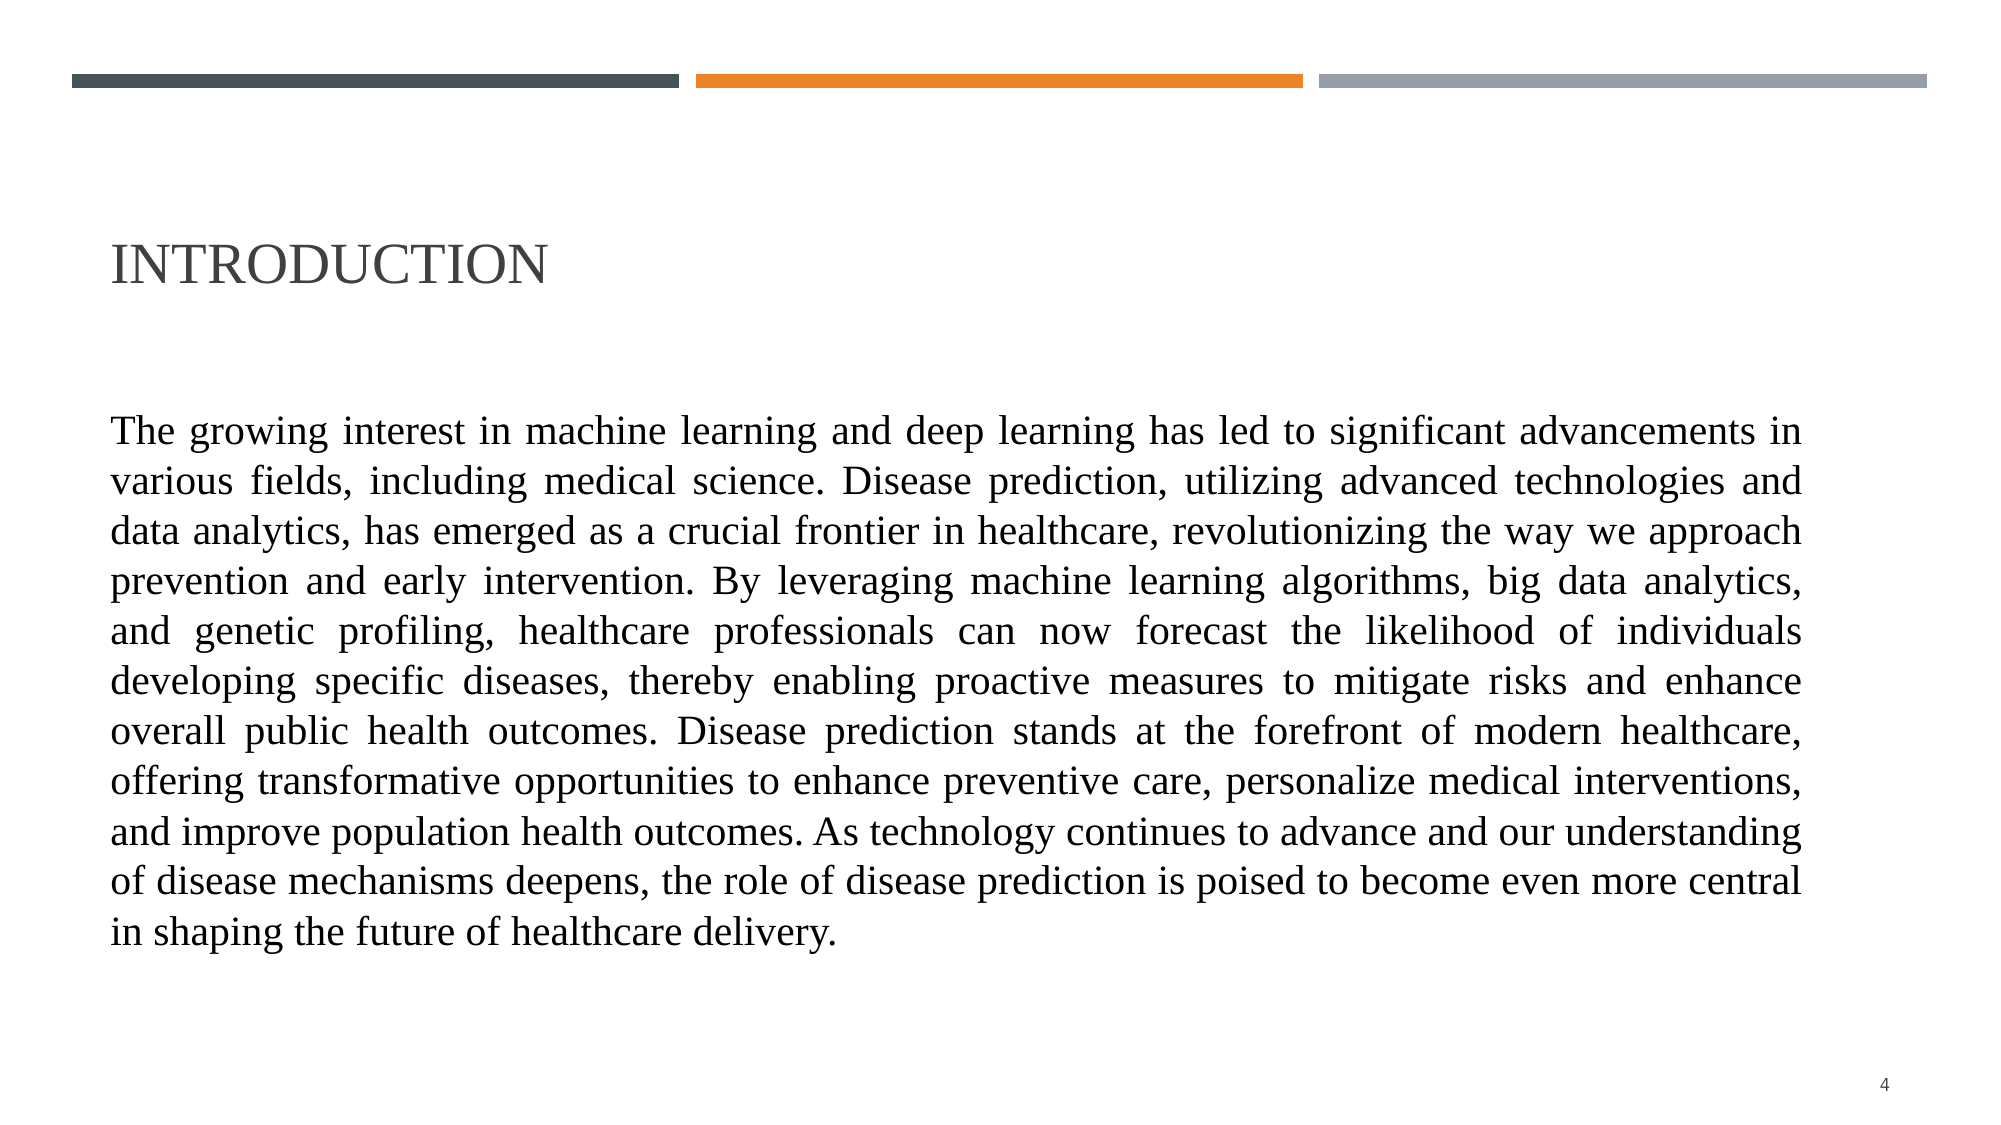

# Introduction
The growing interest in machine learning and deep learning has led to significant advancements in various fields, including medical science. Disease prediction, utilizing advanced technologies and data analytics, has emerged as a crucial frontier in healthcare, revolutionizing the way we approach prevention and early intervention. By leveraging machine learning algorithms, big data analytics, and genetic profiling, healthcare professionals can now forecast the likelihood of individuals developing specific diseases, thereby enabling proactive measures to mitigate risks and enhance overall public health outcomes. Disease prediction stands at the forefront of modern healthcare, offering transformative opportunities to enhance preventive care, personalize medical interventions, and improve population health outcomes. As technology continues to advance and our understanding of disease mechanisms deepens, the role of disease prediction is poised to become even more central in shaping the future of healthcare delivery.
4